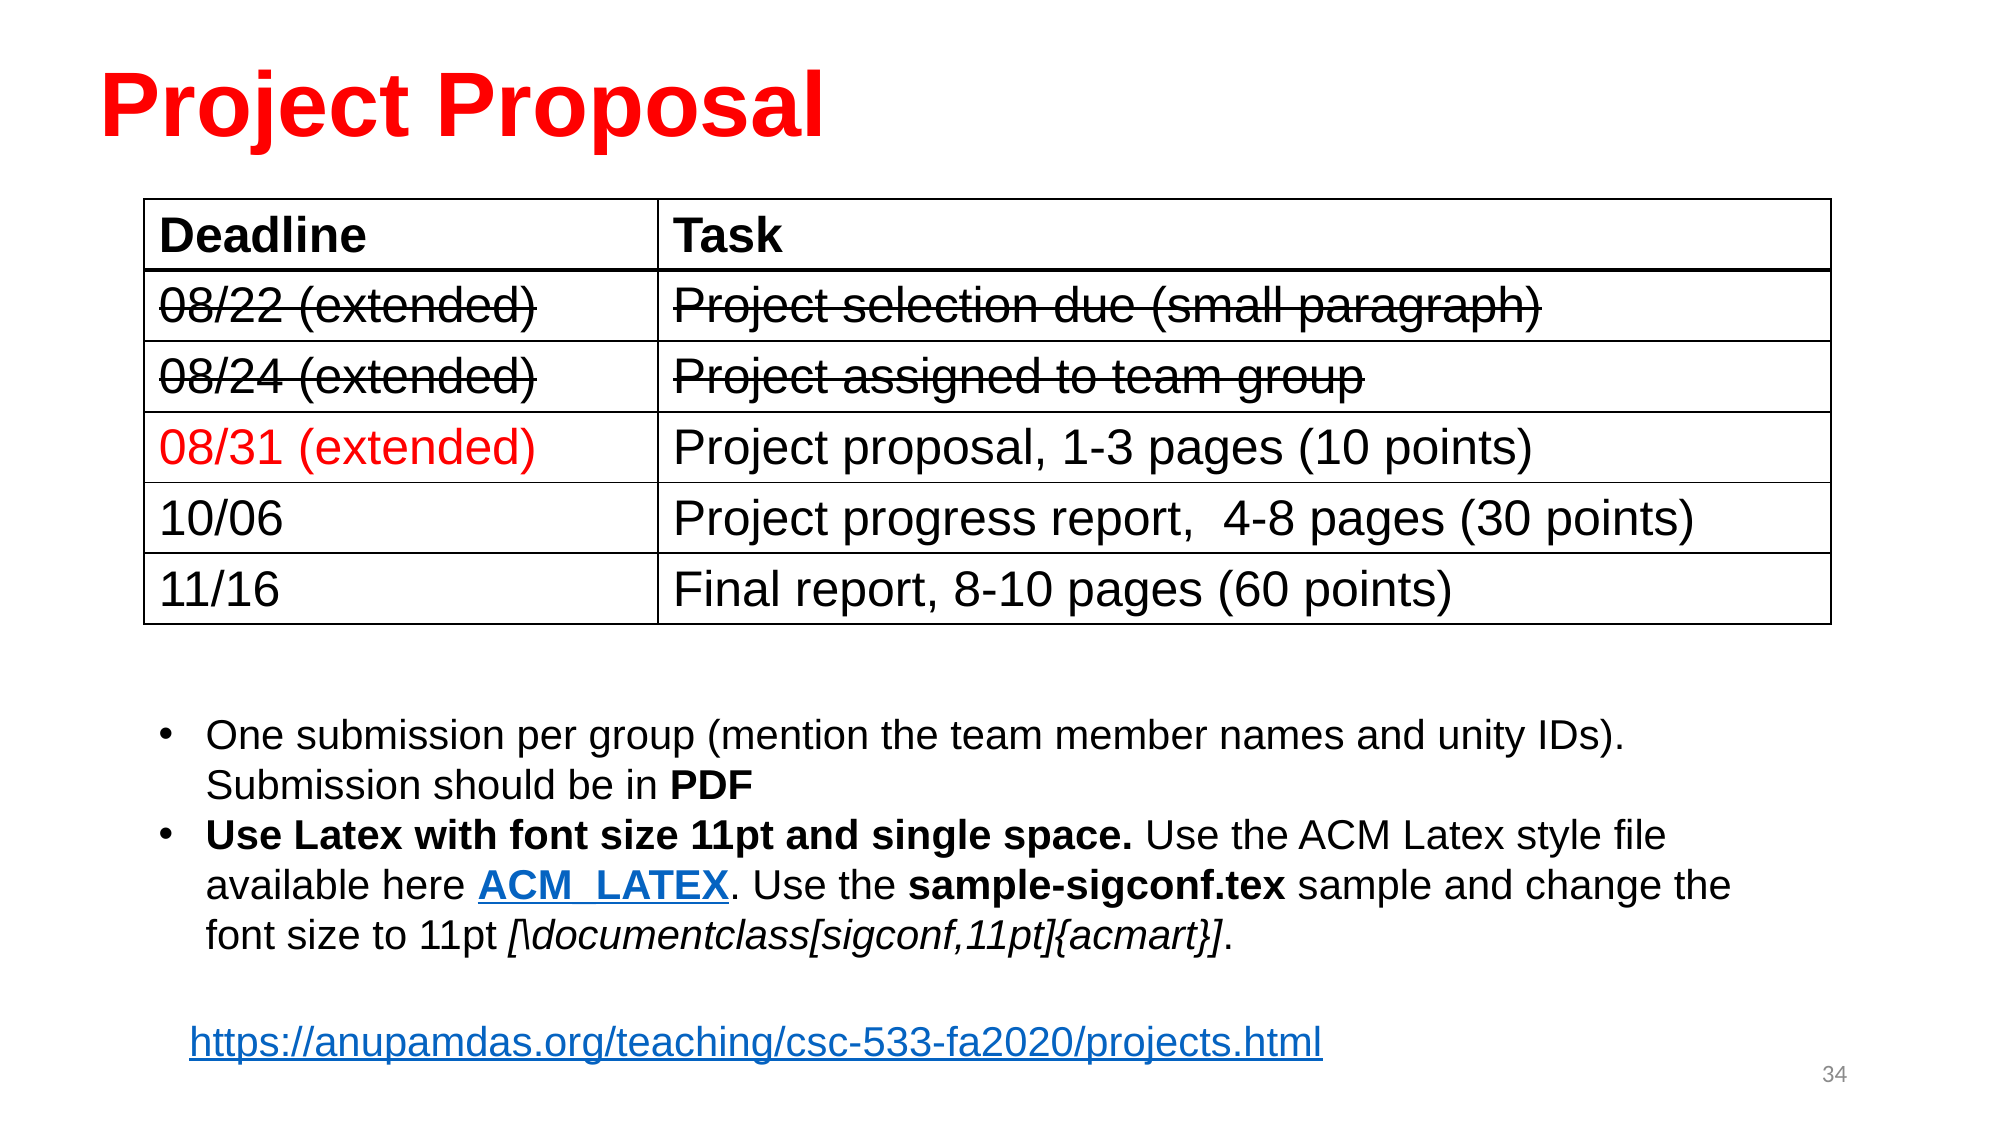

# Project Proposal
| Deadline | Task |
| --- | --- |
| 08/22 (extended) | Project selection due (small paragraph) |
| 08/24 (extended) | Project assigned to team group |
| 08/31 (extended) | Project proposal, 1-3 pages (10 points) |
| 10/06 | Project progress report, 4-8 pages (30 points) |
| 11/16 | Final report, 8-10 pages (60 points) |
One submission per group (mention the team member names and unity IDs). Submission should be in PDF
Use Latex with font size 11pt and single space. Use the ACM Latex style file available here ACM_LATEX. Use the sample-sigconf.tex sample and change the font size to 11pt [\documentclass[sigconf,11pt]{acmart}].
https://anupamdas.org/teaching/csc-533-fa2020/projects.html
34